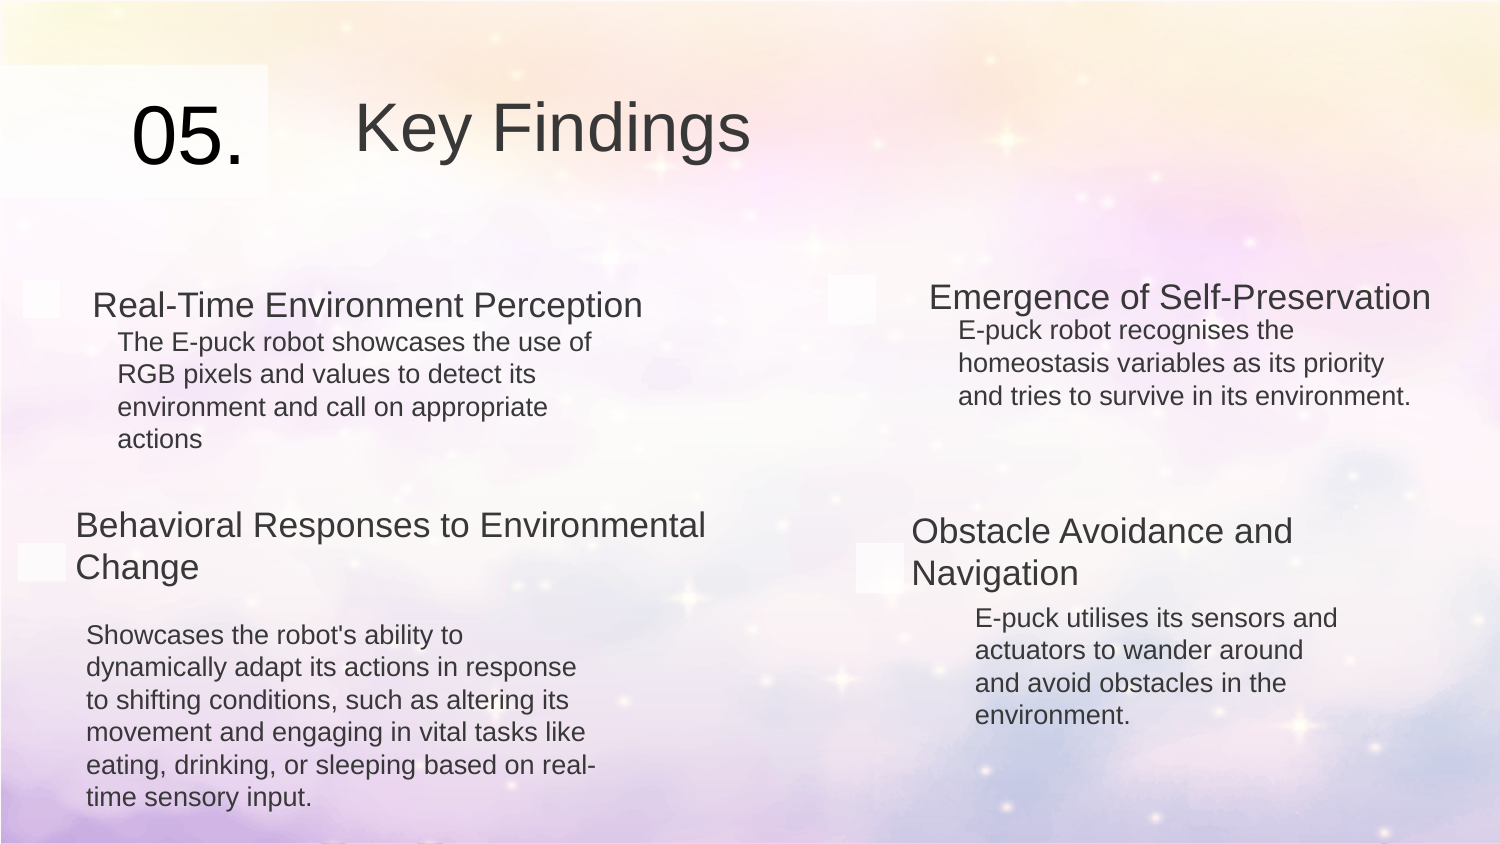

05.
# Key Findings
Real-Time Environment Perception
Emergence of Self-Preservation

E-puck robot recognises the homeostasis variables as its priority and tries to survive in its environment.

The E-puck robot showcases the use of RGB pixels and values to detect its environment and call on appropriate actions
Behavioral Responses to Environmental Change
Obstacle Avoidance and Navigation

E-puck utilises its sensors and actuators to wander around and avoid obstacles in the environment.
Showcases the robot's ability to dynamically adapt its actions in response to shifting conditions, such as altering its movement and engaging in vital tasks like eating, drinking, or sleeping based on real-time sensory input.